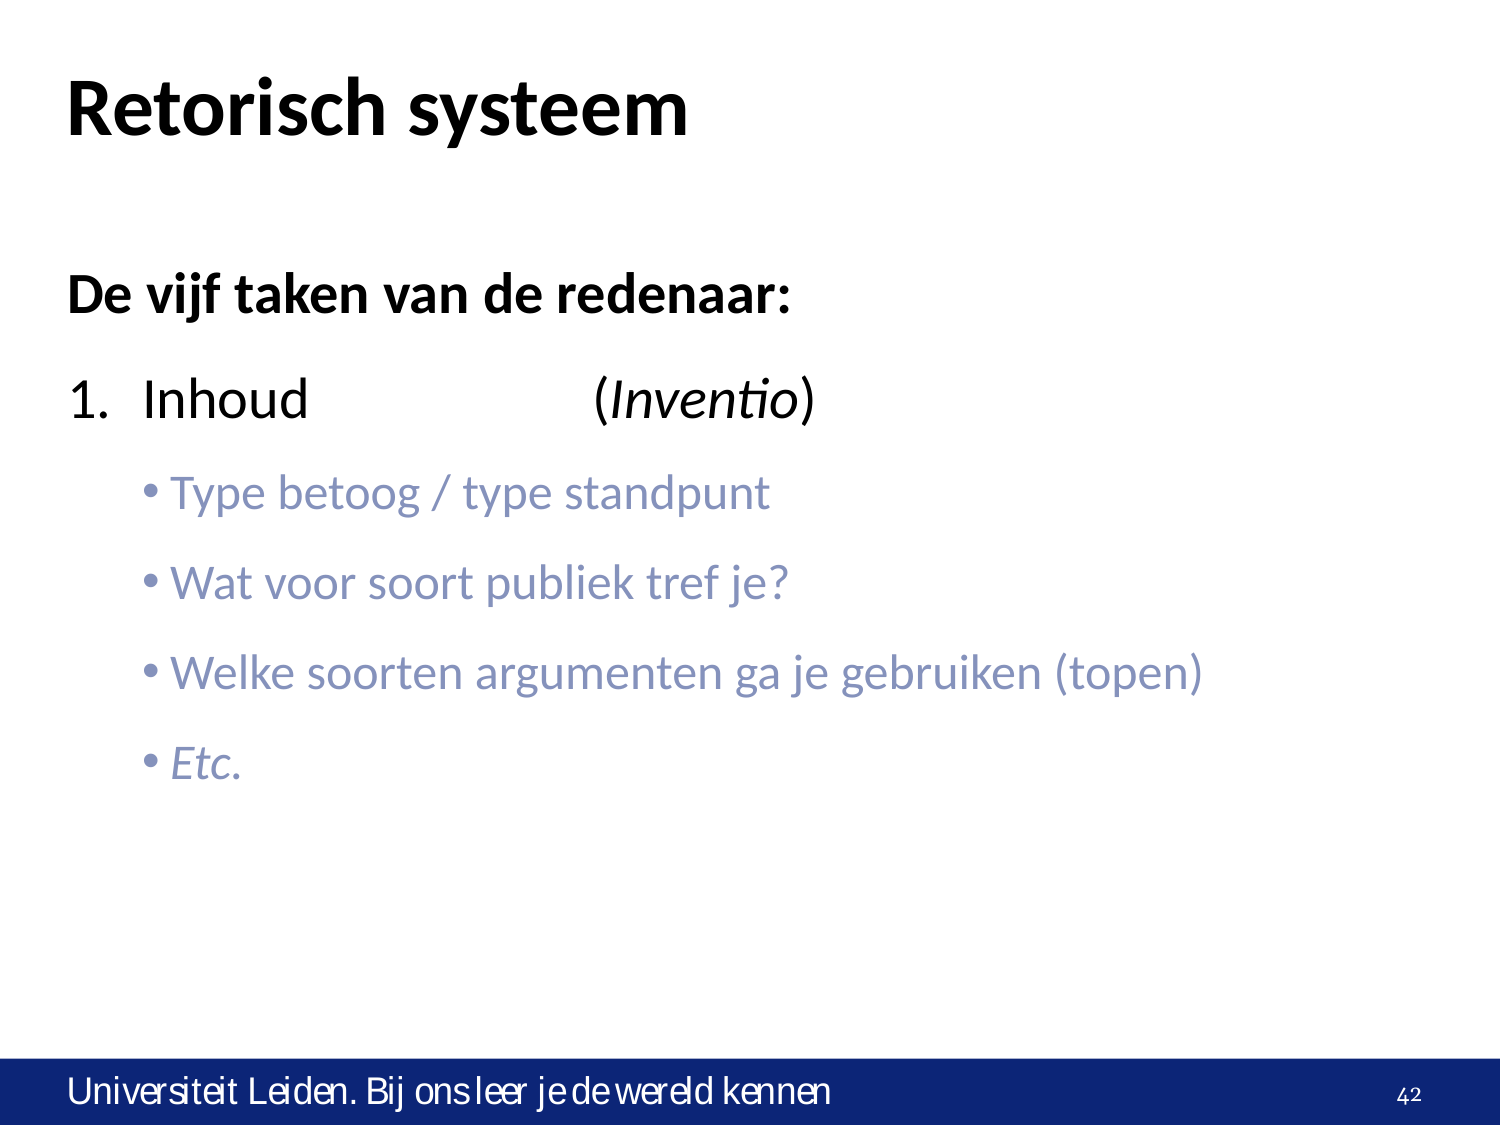

# Retorisch systeem
De vijf taken van de redenaar:
Inhoud 		(Inventio)
Type betoog / type standpunt
Wat voor soort publiek tref je?
Welke soorten argumenten ga je gebruiken (topen)
Etc.